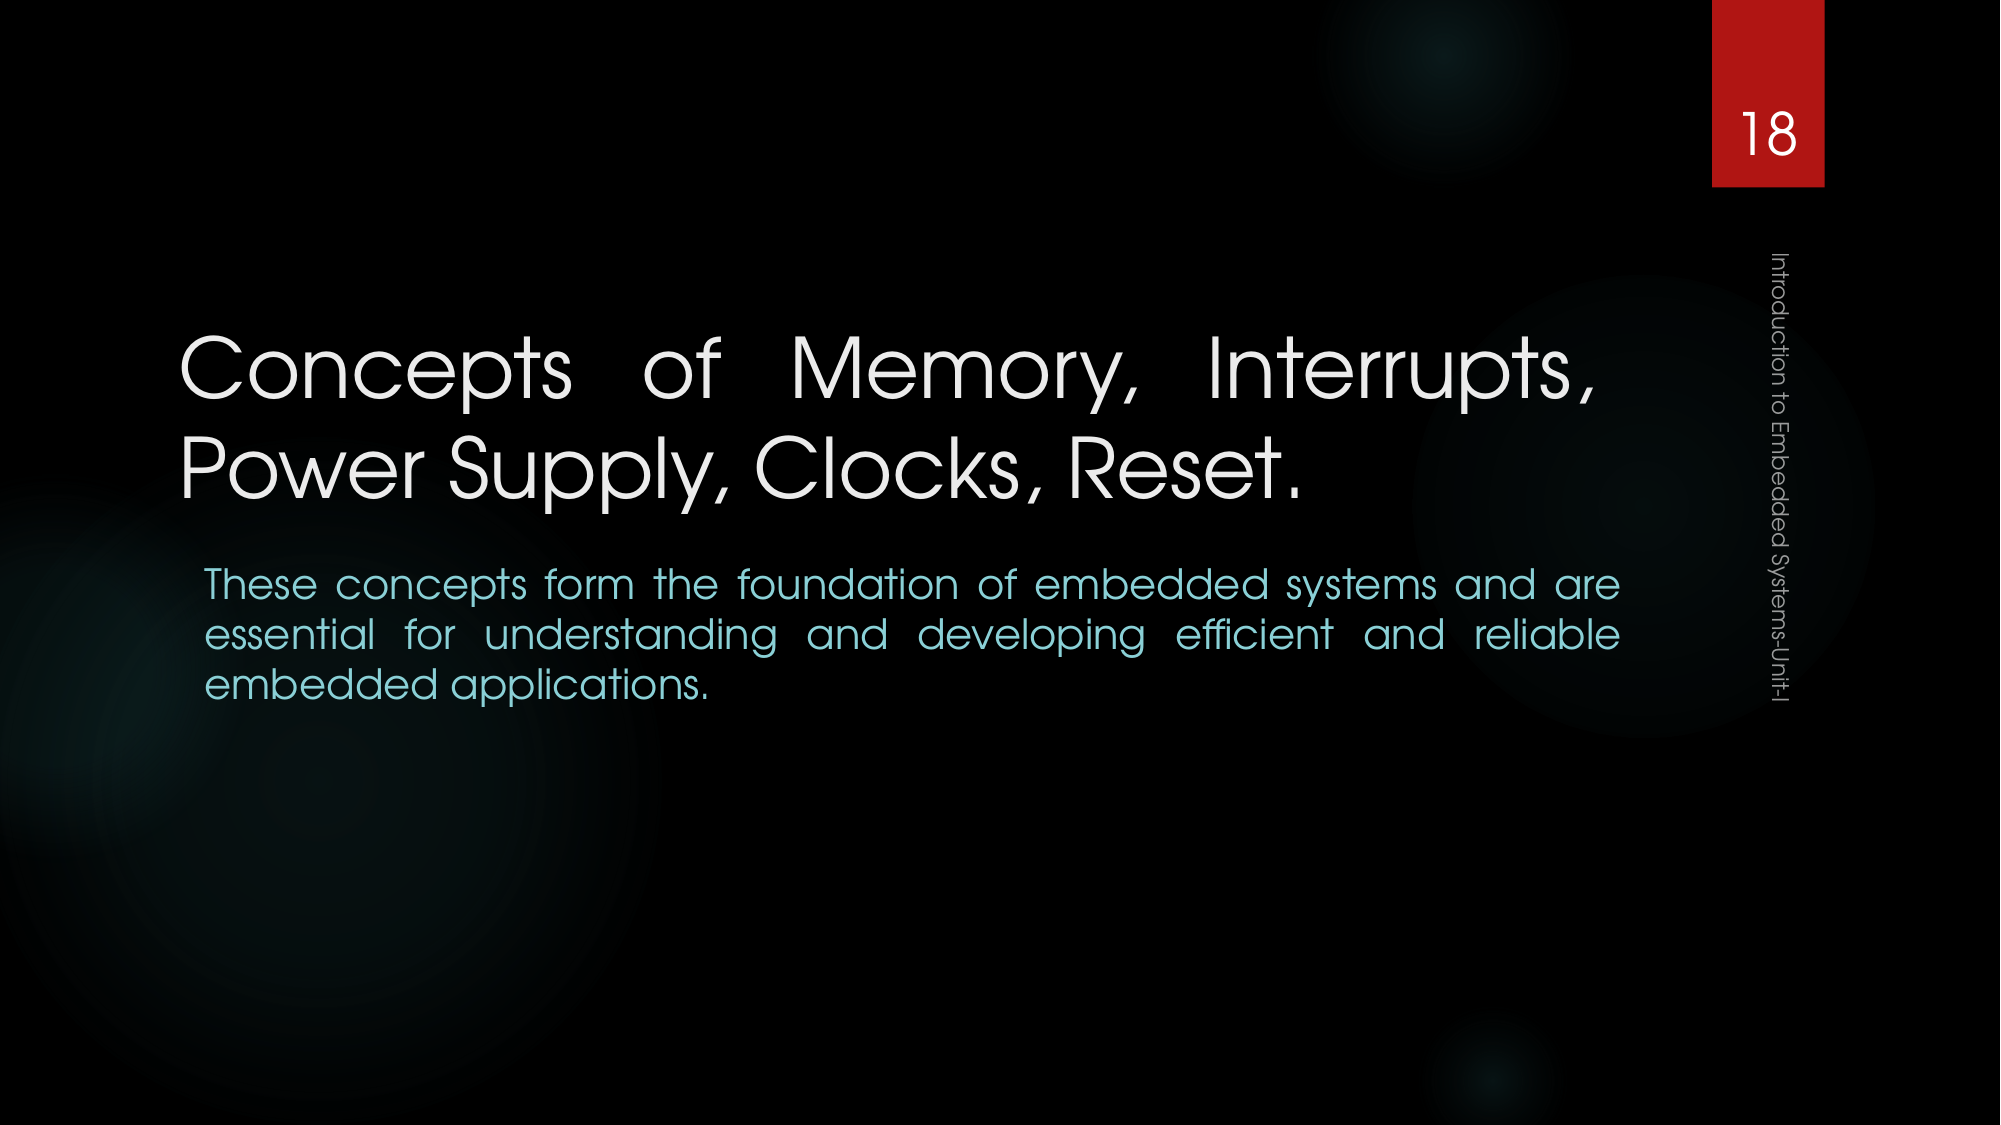

18
# Concepts of Memory, Interrupts, Power Supply, Clocks, Reset.
Introduction to Embedded Systems-Unit-I
These concepts form the foundation of embedded systems and are essential for understanding and developing efficient and reliable embedded applications.